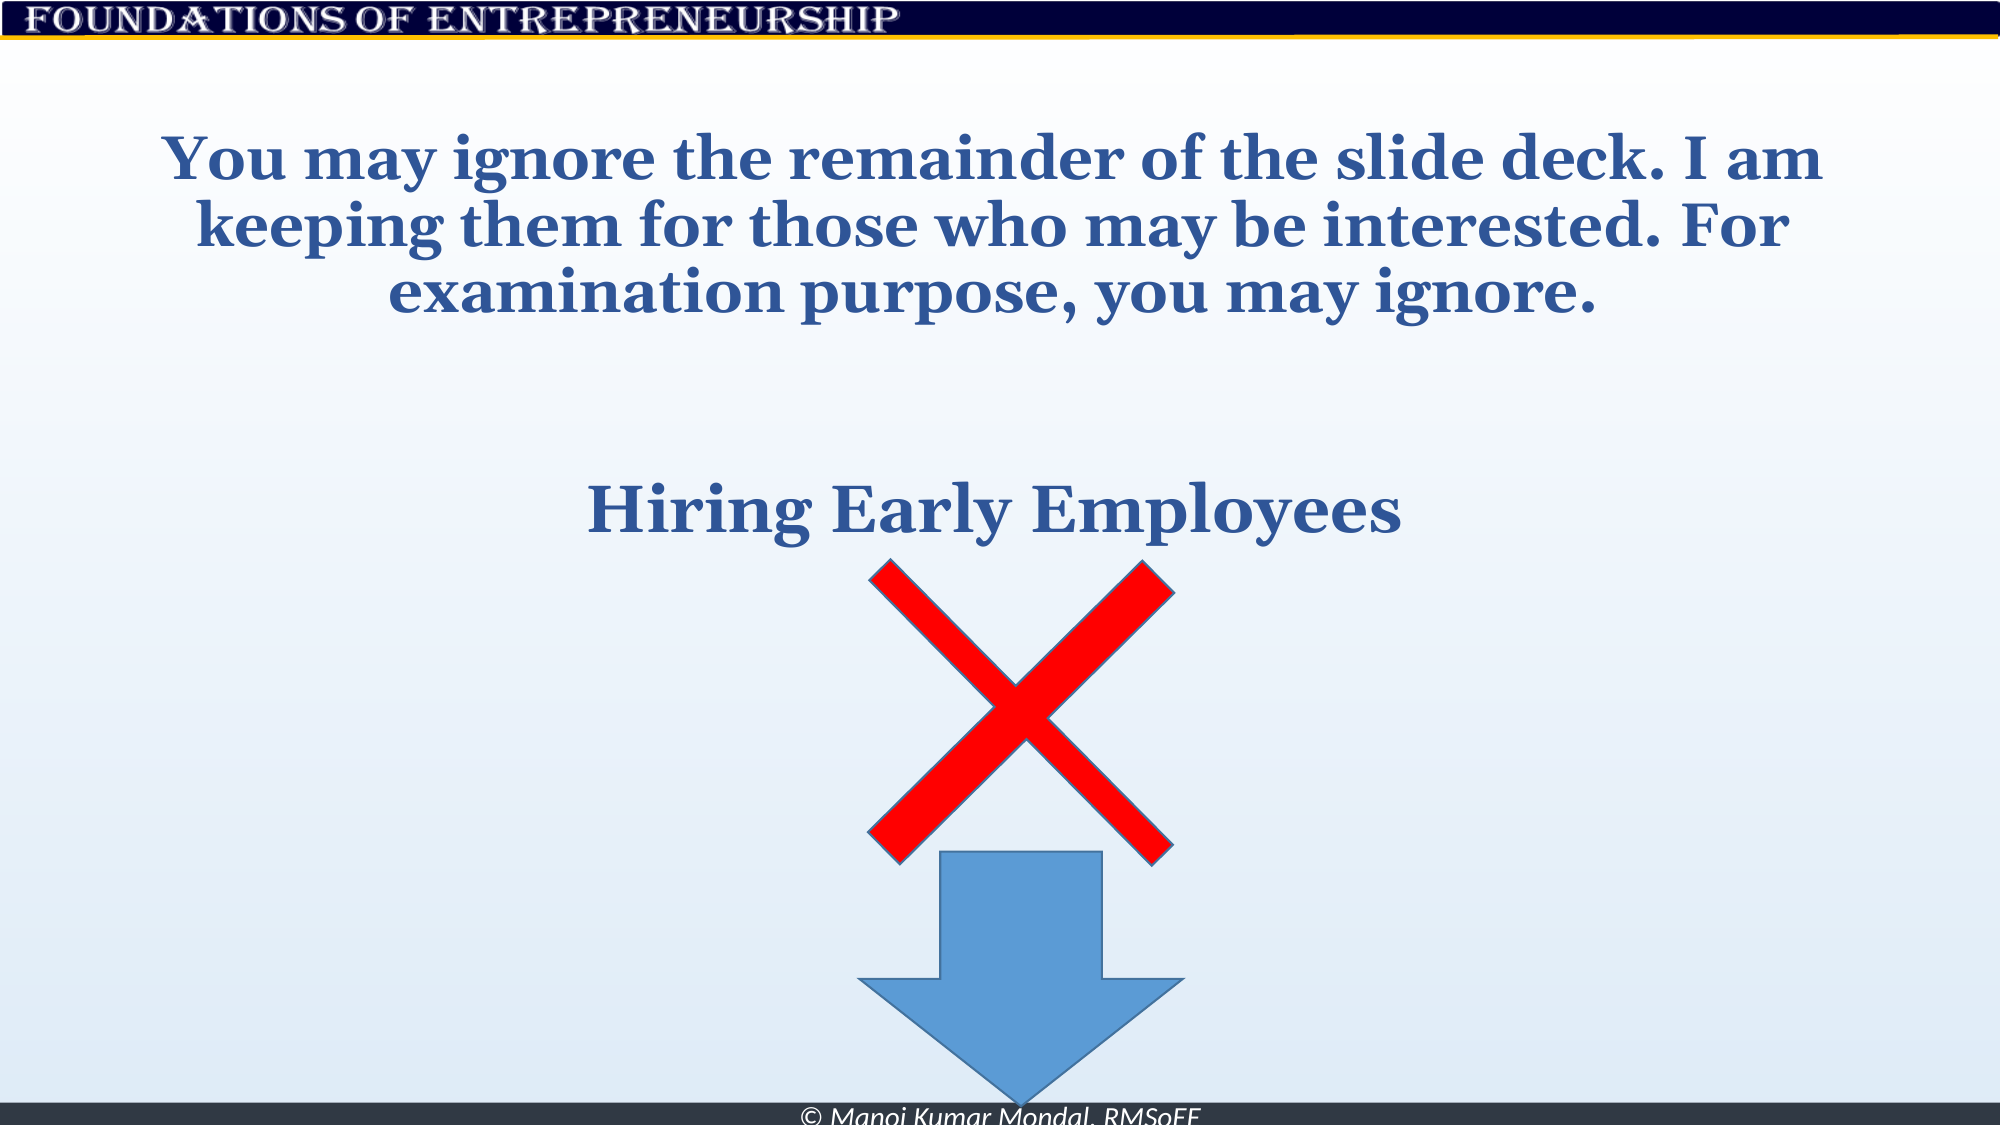

You may ignore the remainder of the slide deck. I am keeping them for those who may be interested. For examination purpose, you may ignore.
# Hiring Early Employees